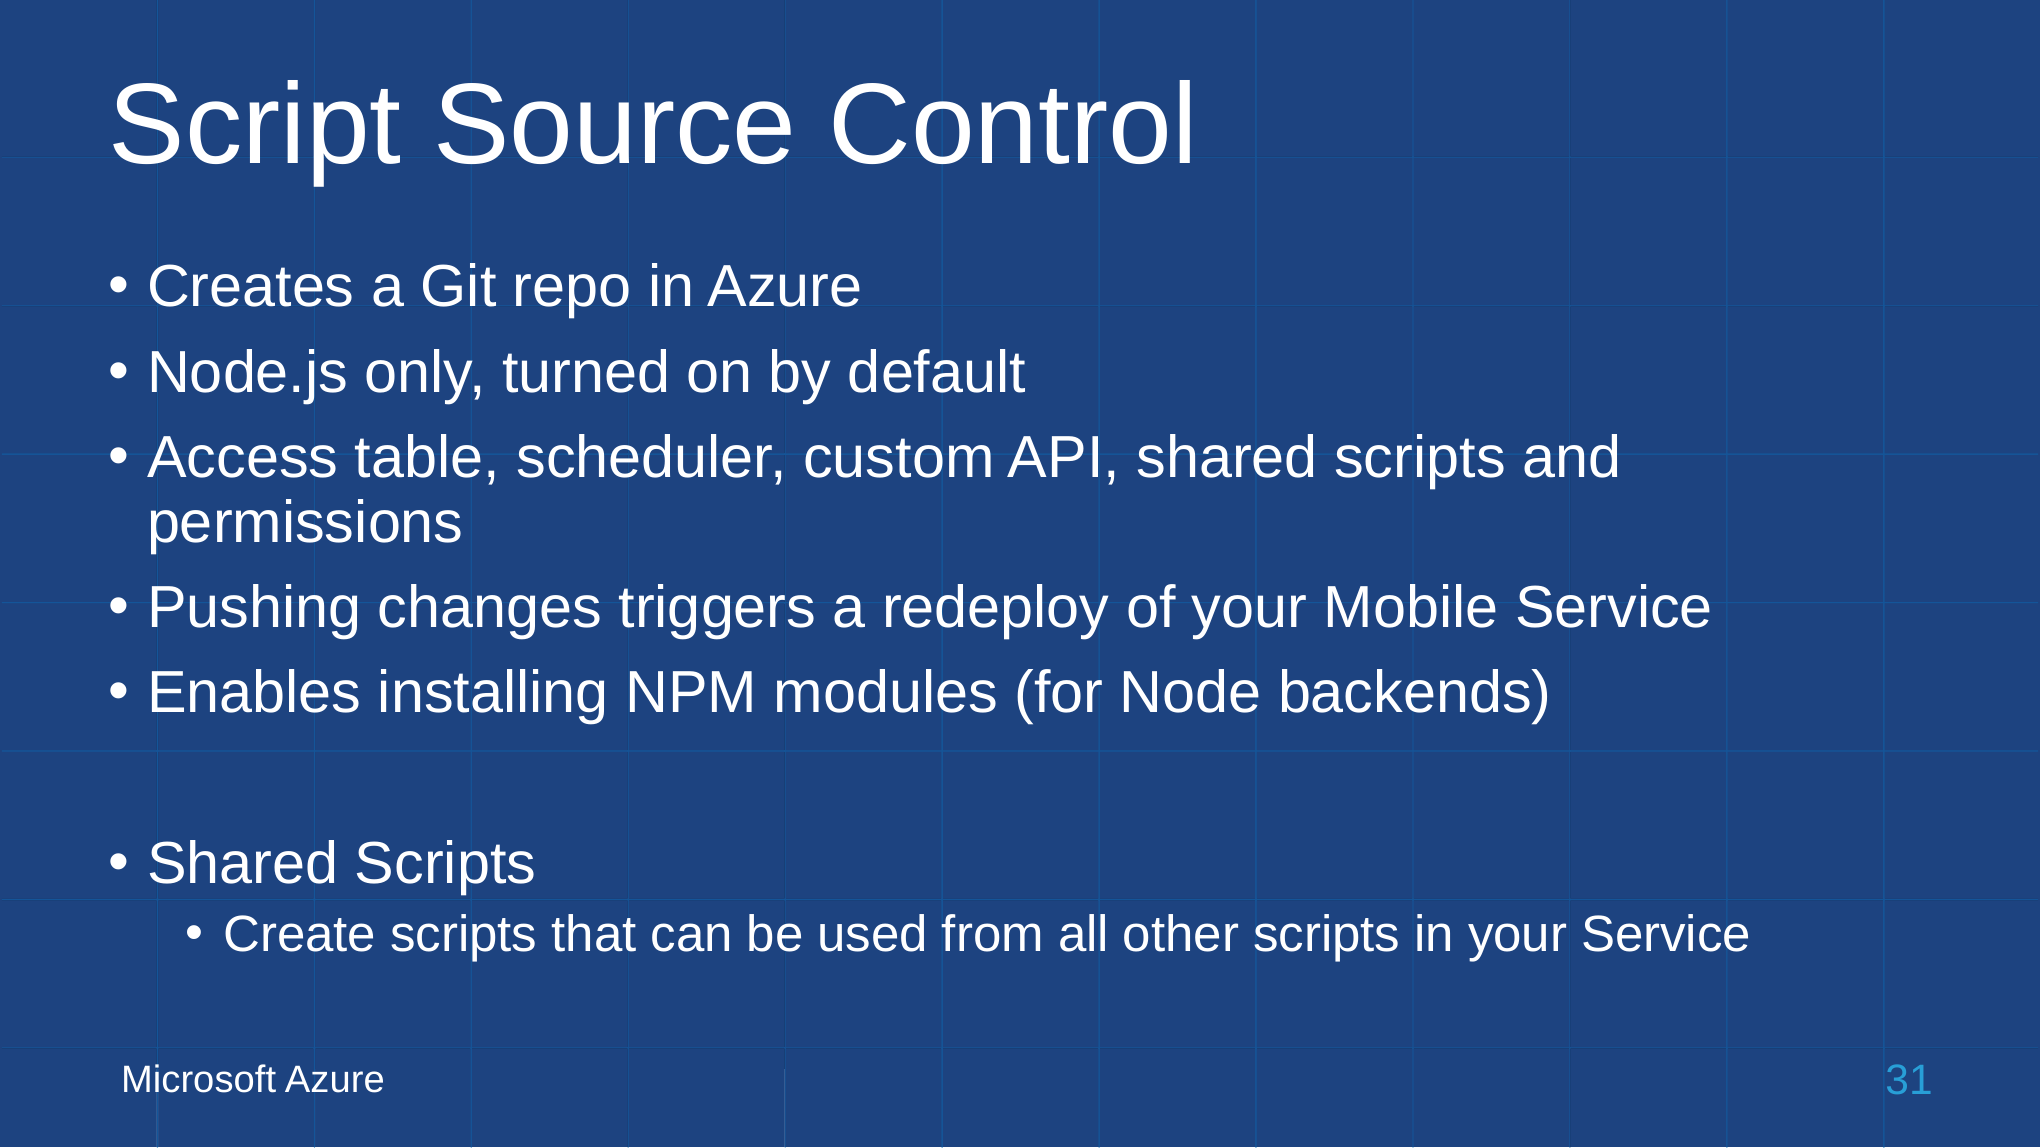

# Script Source Control
Creates a Git repo in Azure
Node.js only, turned on by default
Access table, scheduler, custom API, shared scripts and permissions
Pushing changes triggers a redeploy of your Mobile Service
Enables installing NPM modules (for Node backends)

Shared Scripts
Create scripts that can be used from all other scripts in your Service
Microsoft Azure
31